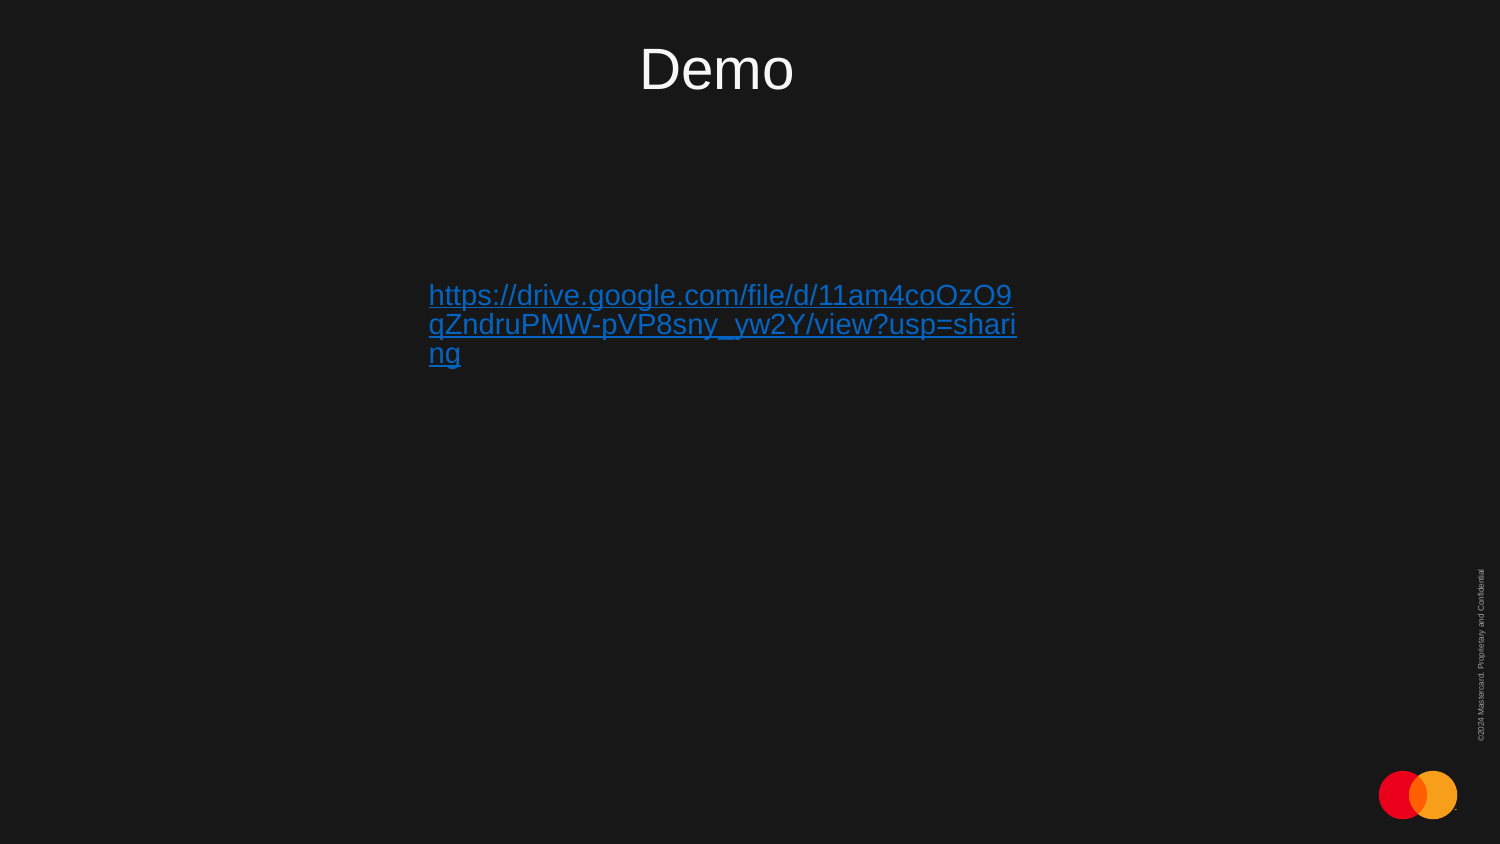

# Demo
https://drive.google.com/file/d/11am4coOzO9qZndruPMW-pVP8sny_yw2Y/view?usp=sharing
5
AUGUST 25, 2025